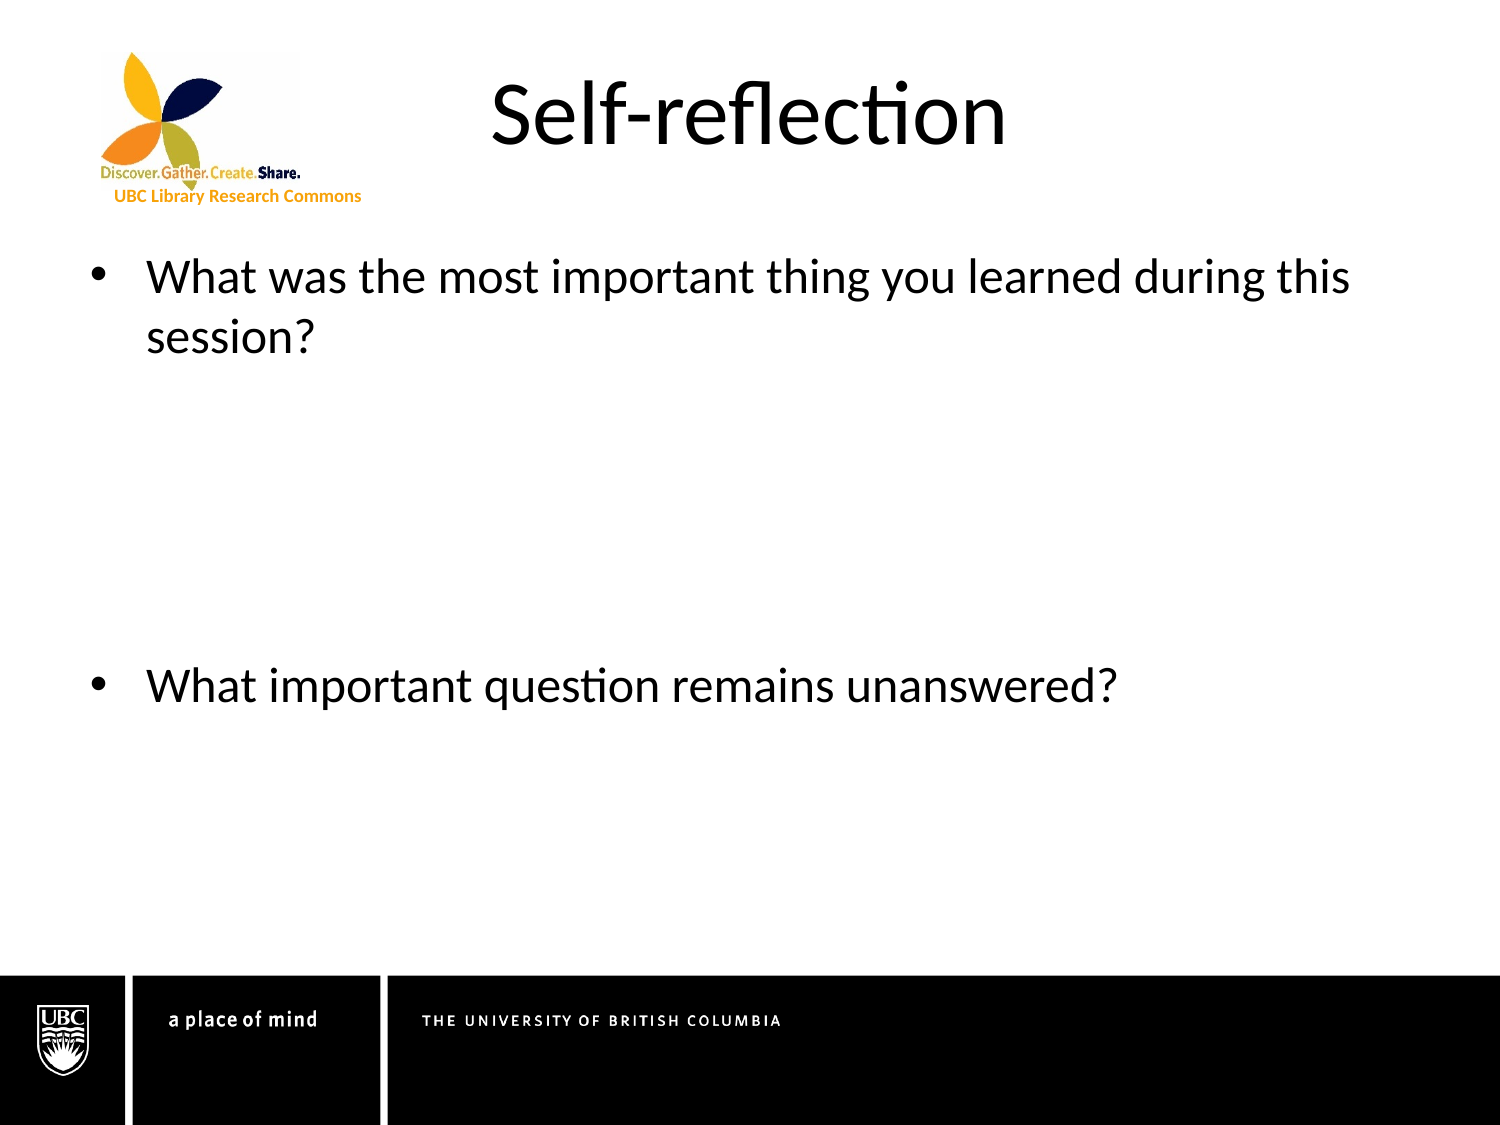

# Self-reflection
What was the most important thing you learned during this session?

What important question remains unanswered?